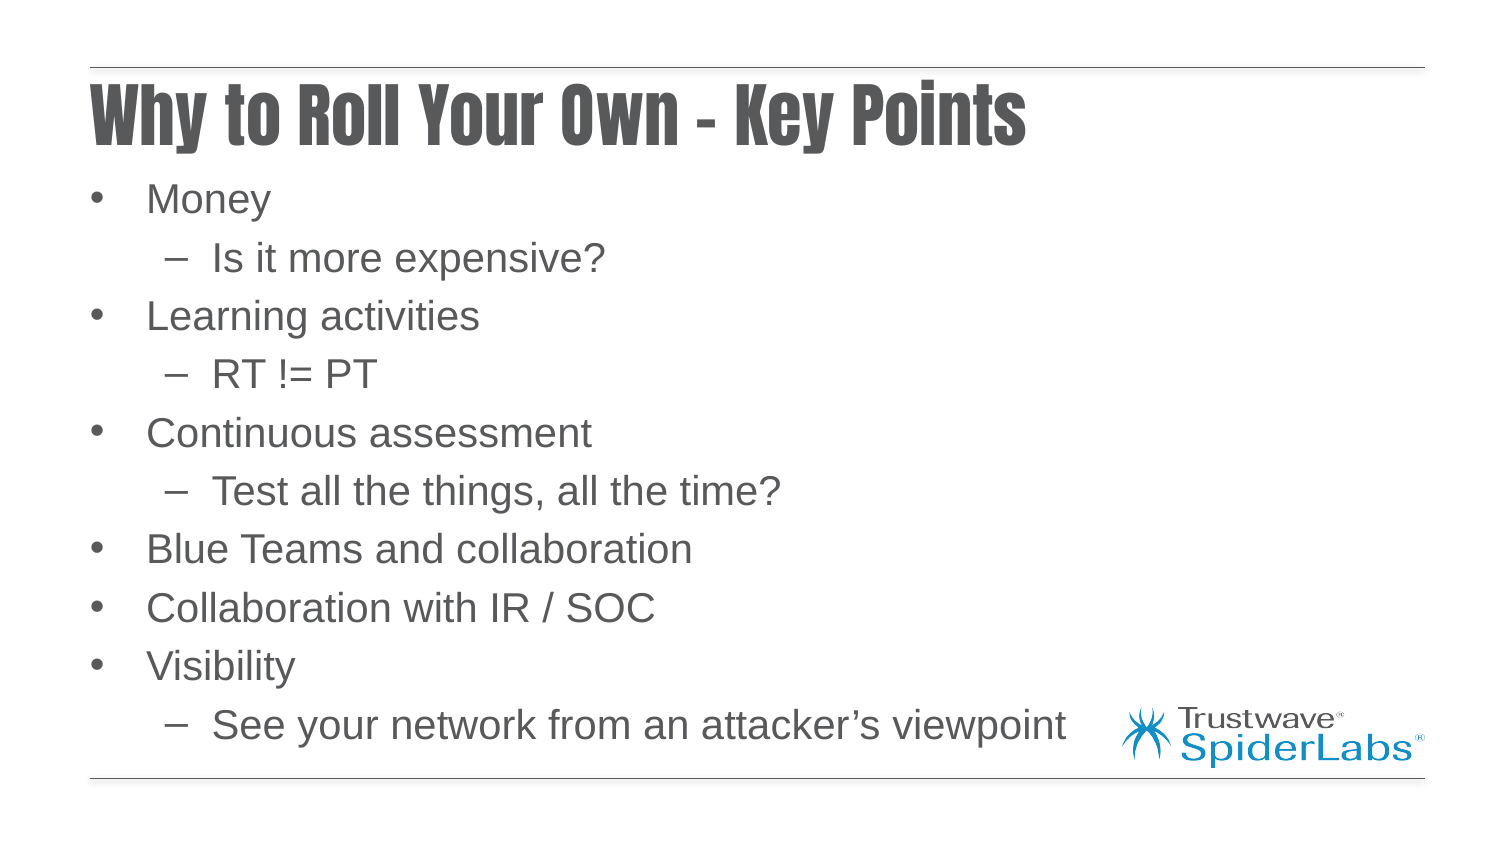

# Why to Roll Your Own – Key Points
Money
Is it more expensive?
Learning activities
RT != PT
Continuous assessment
Test all the things, all the time?
Blue Teams and collaboration
Collaboration with IR / SOC
Visibility
See your network from an attacker’s viewpoint